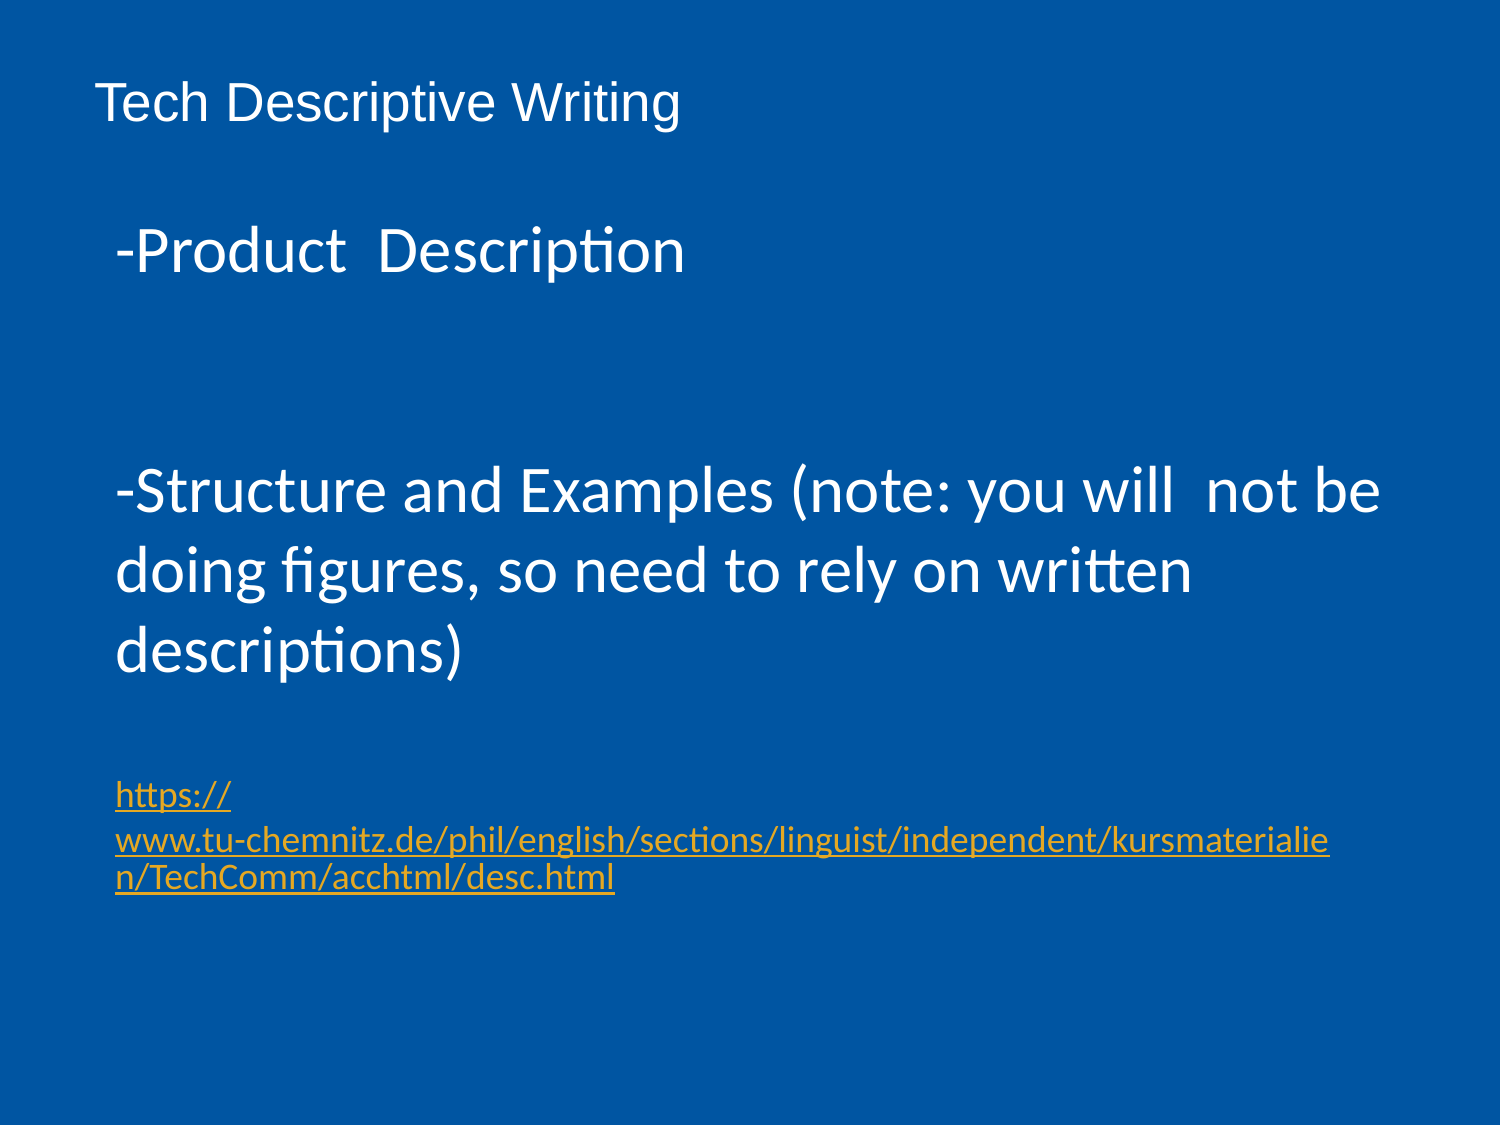

# Tech Descriptive Writing
-Product  Description
-Structure and Examples (note: you will  not be doing figures, so need to rely on written descriptions)
https://www.tu-chemnitz.de/phil/english/sections/linguist/independent/kursmaterialien/TechComm/acchtml/desc.html